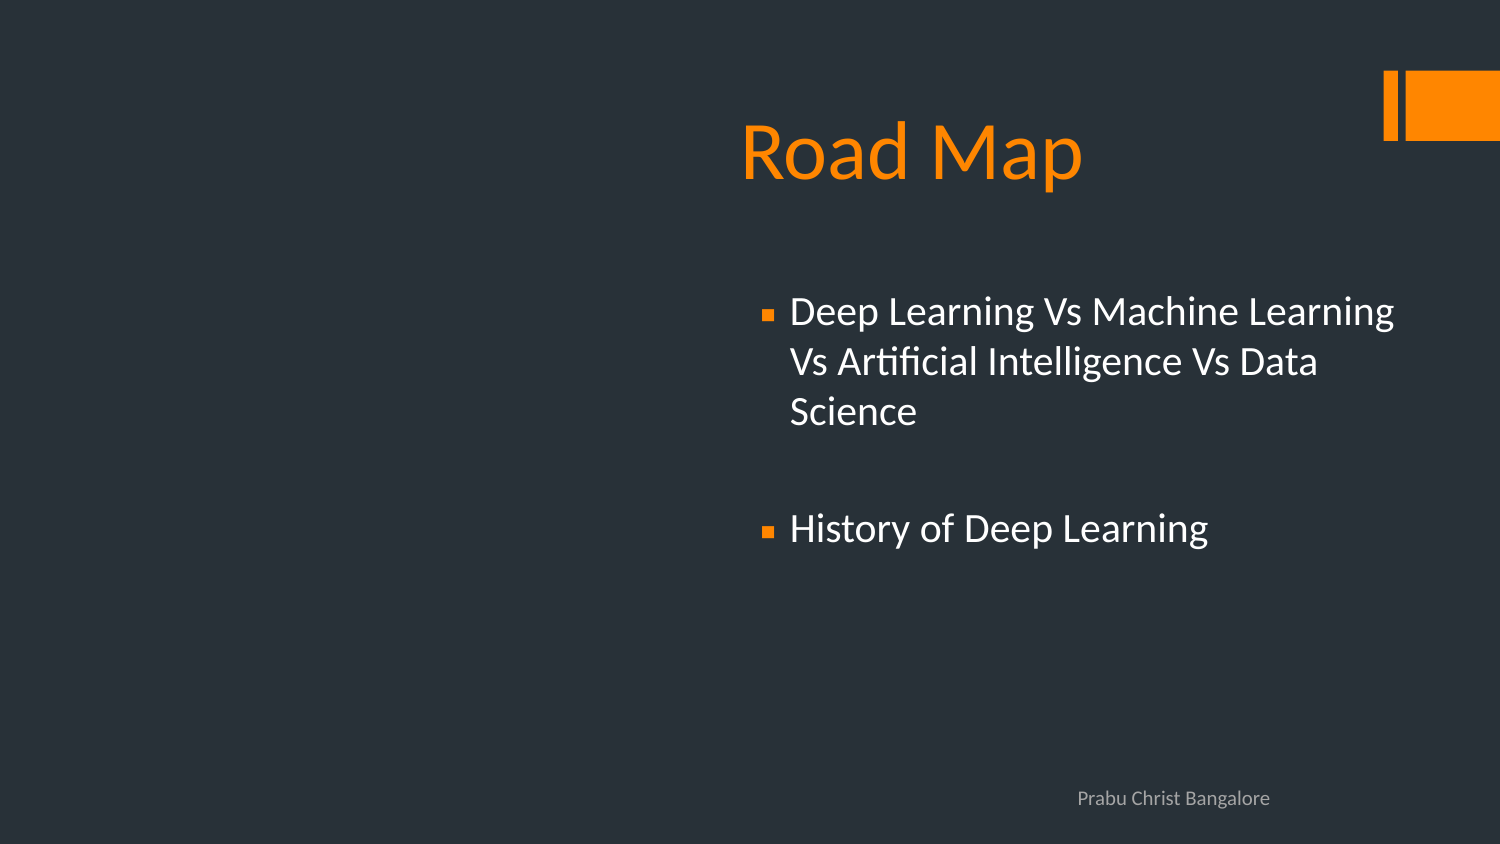

# Road Map
Deep Learning Vs Machine Learning Vs Artificial Intelligence Vs Data Science

History of Deep Learning
Prabu Christ Bangalore